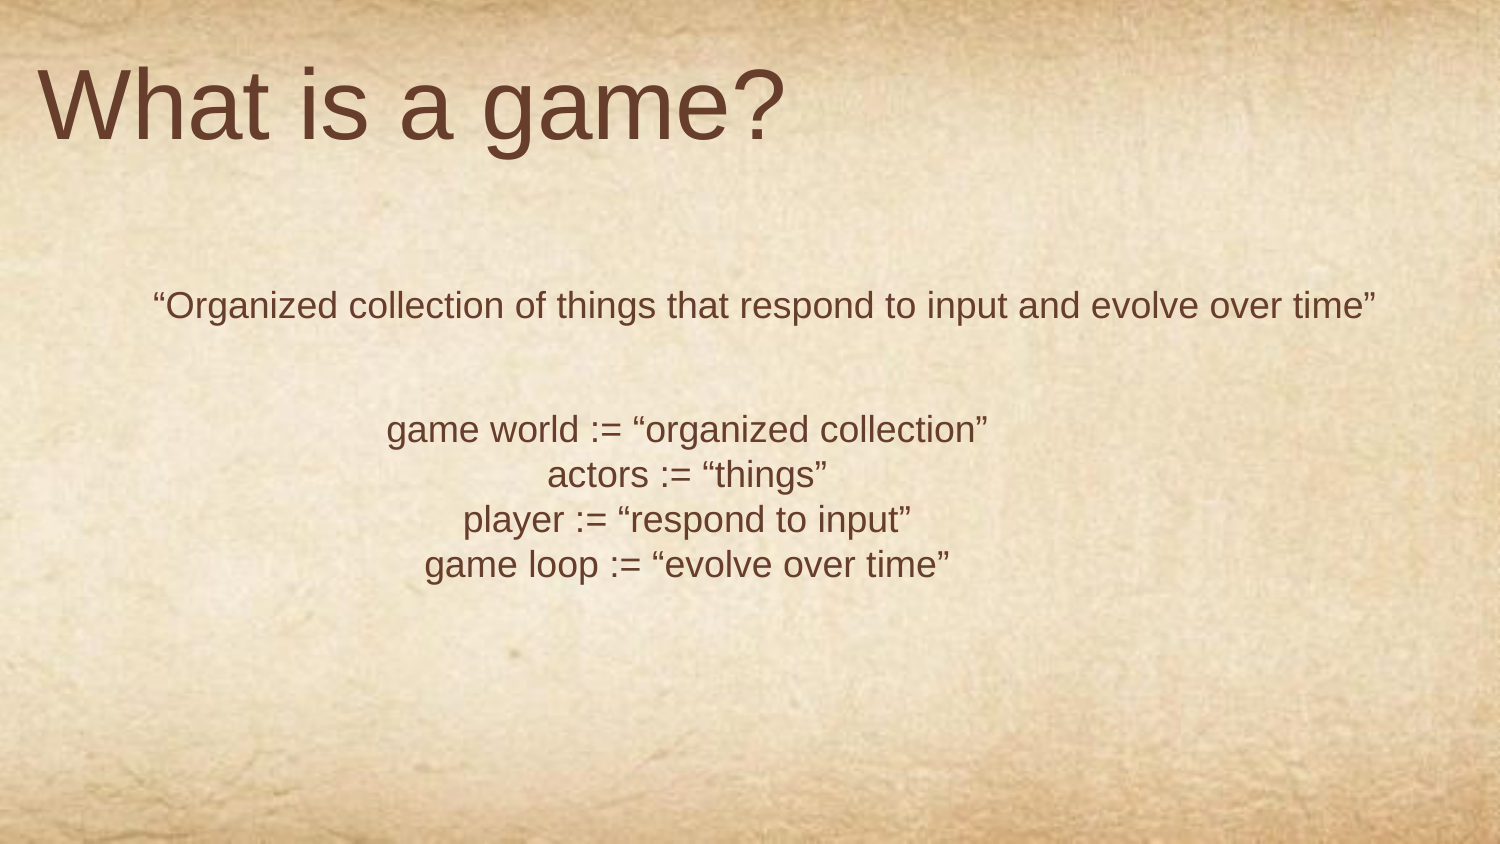

What is a game?
“Organized collection of things that respond to input and evolve over time”

game world := “organized collection”
actors := “things”
player := “respond to input”
game loop := “evolve over time”